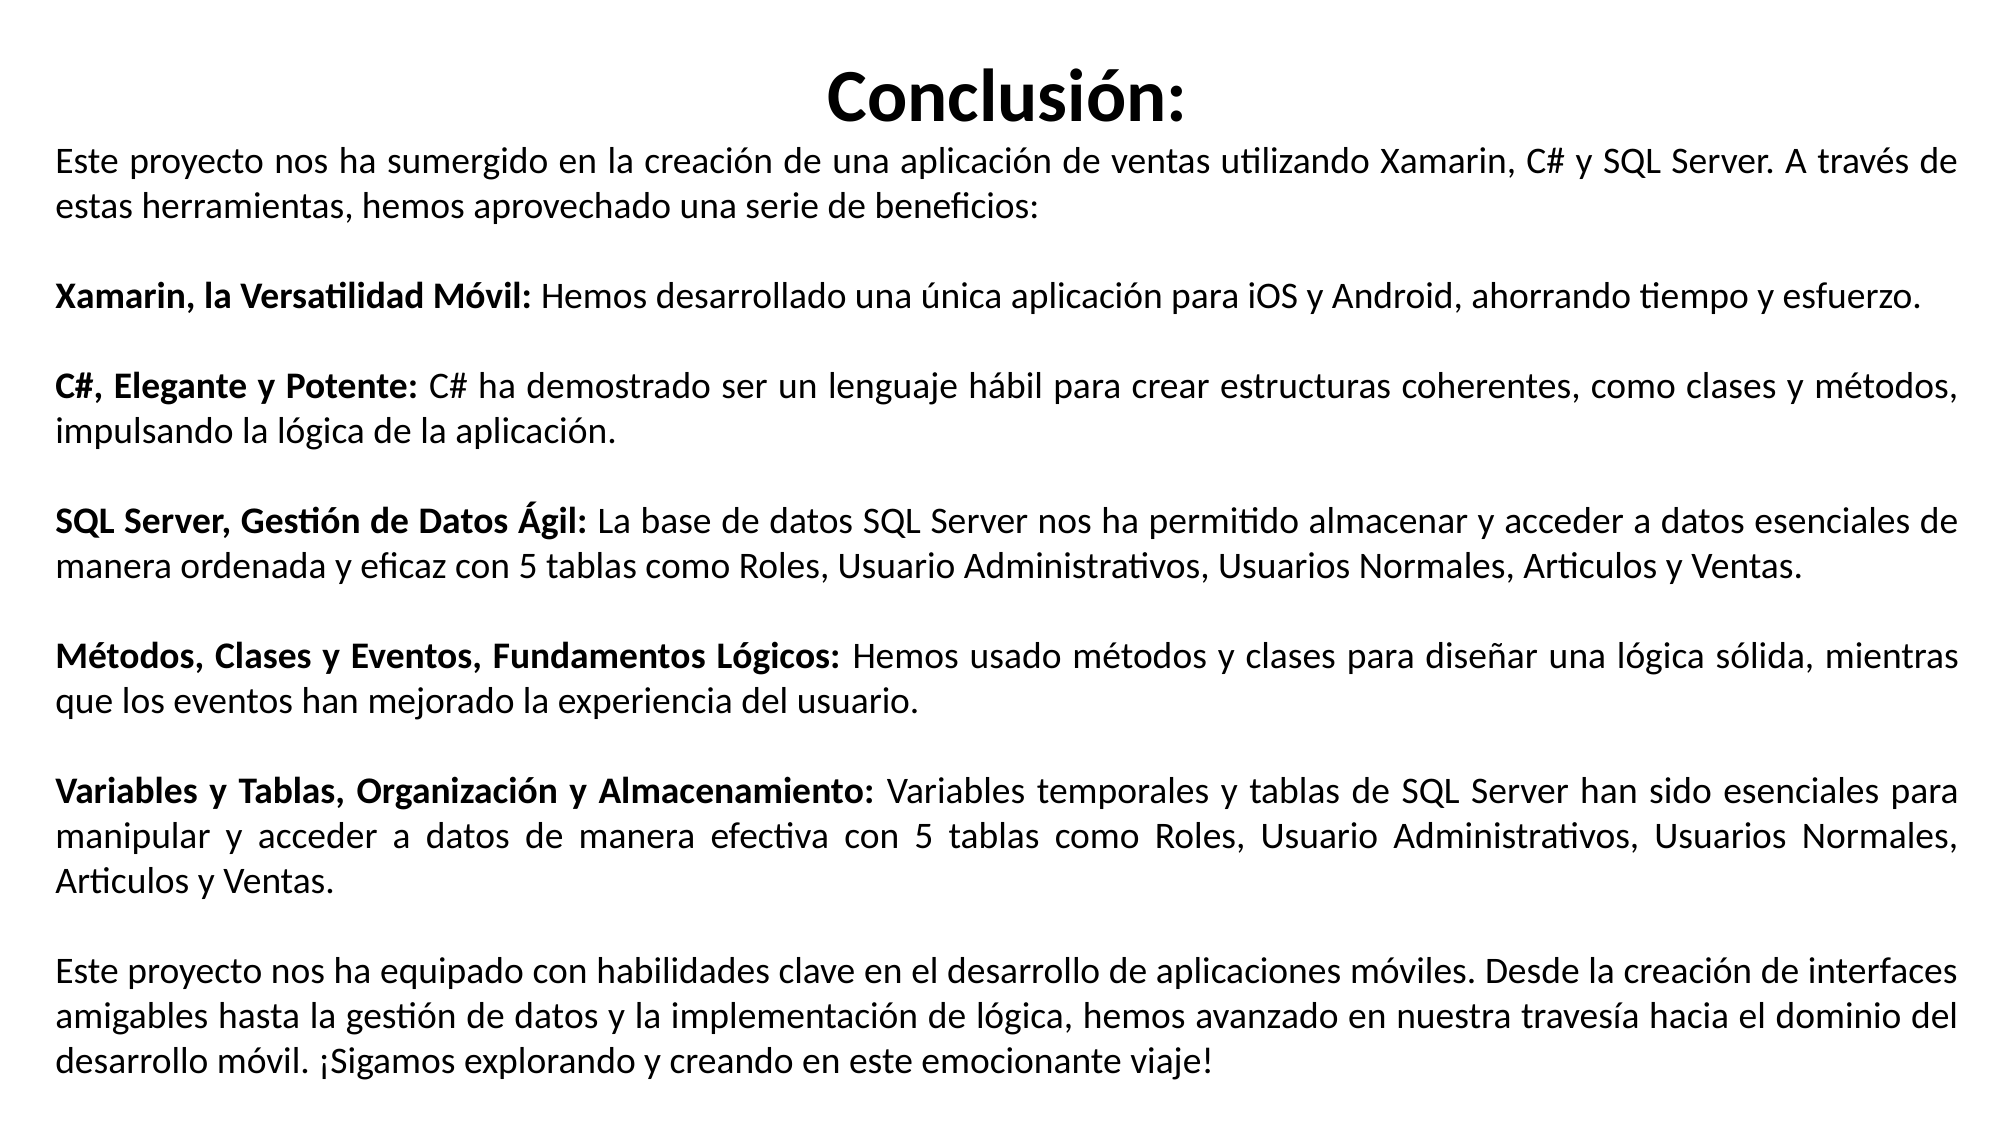

Conclusión:
Este proyecto nos ha sumergido en la creación de una aplicación de ventas utilizando Xamarin, C# y SQL Server. A través de estas herramientas, hemos aprovechado una serie de beneficios:

Xamarin, la Versatilidad Móvil: Hemos desarrollado una única aplicación para iOS y Android, ahorrando tiempo y esfuerzo.

C#, Elegante y Potente: C# ha demostrado ser un lenguaje hábil para crear estructuras coherentes, como clases y métodos, impulsando la lógica de la aplicación.

SQL Server, Gestión de Datos Ágil: La base de datos SQL Server nos ha permitido almacenar y acceder a datos esenciales de manera ordenada y eficaz con 5 tablas como Roles, Usuario Administrativos, Usuarios Normales, Articulos y Ventas.

Métodos, Clases y Eventos, Fundamentos Lógicos: Hemos usado métodos y clases para diseñar una lógica sólida, mientras que los eventos han mejorado la experiencia del usuario.

Variables y Tablas, Organización y Almacenamiento: Variables temporales y tablas de SQL Server han sido esenciales para manipular y acceder a datos de manera efectiva con 5 tablas como Roles, Usuario Administrativos, Usuarios Normales, Articulos y Ventas.

Este proyecto nos ha equipado con habilidades clave en el desarrollo de aplicaciones móviles. Desde la creación de interfaces amigables hasta la gestión de datos y la implementación de lógica, hemos avanzado en nuestra travesía hacia el dominio del desarrollo móvil. ¡Sigamos explorando y creando en este emocionante viaje!